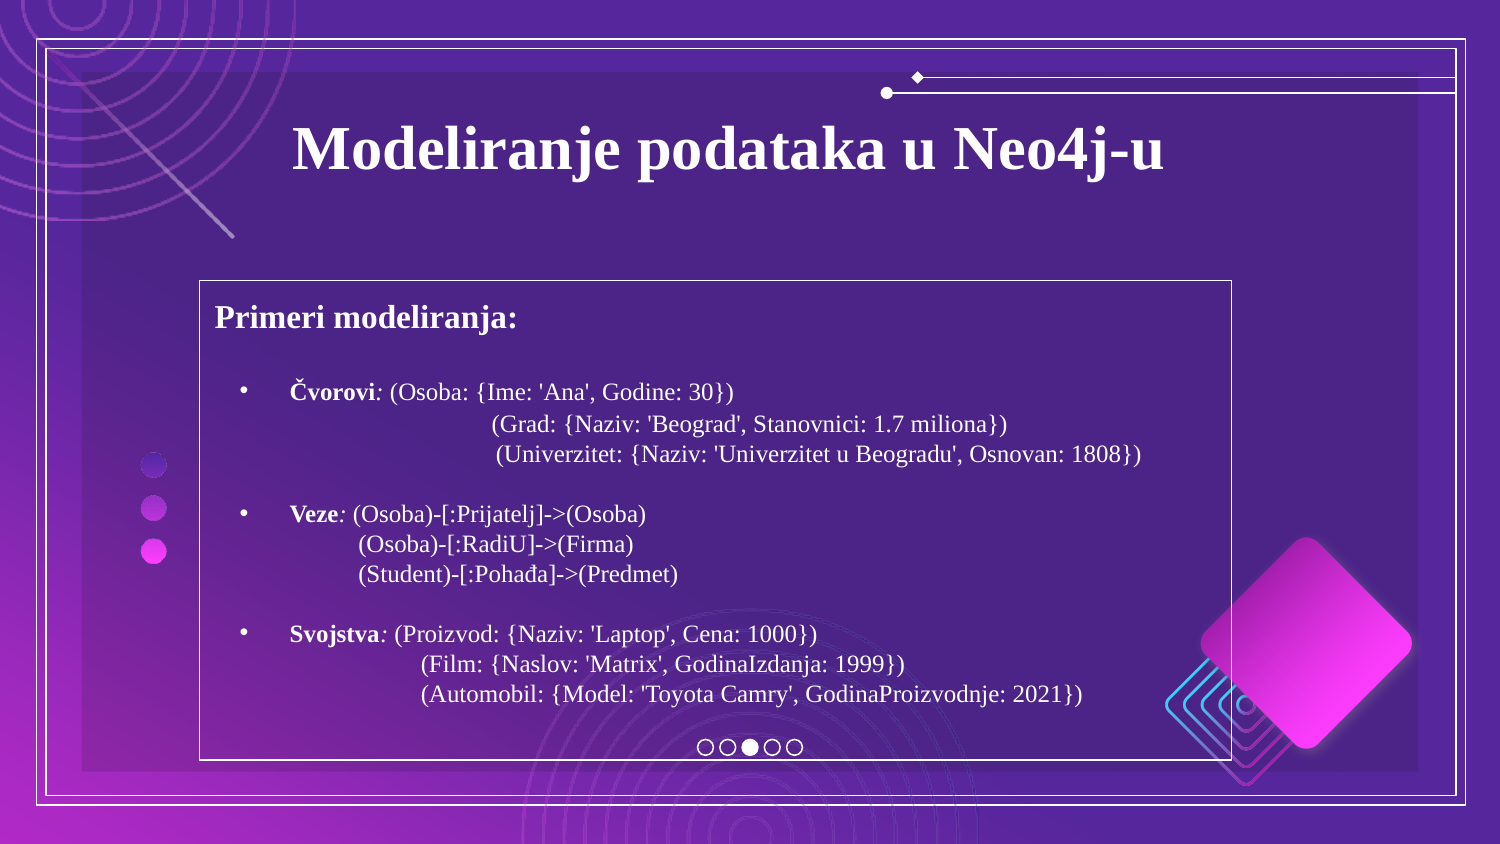

# Modeliranje podataka u Neo4j-u
Primeri modeliranja:

Čvorovi: (Osoba: {Ime: 'Ana', Godine: 30})
  	    (Grad: {Naziv: 'Beograd', Stanovnici: 1.7 miliona})
   	     (Univerzitet: {Naziv: 'Univerzitet u Beogradu', Osnovan: 1808})

Veze: (Osoba)-[:Prijatelj]->(Osoba)
                   (Osoba)-[:RadiU]->(Firma)
                   (Student)-[:Pohađa]->(Predmet)

Svojstva: (Proizvod: {Naziv: 'Laptop', Cena: 1000})
 	     (Film: {Naslov: 'Matrix', GodinaIzdanja: 1999})
	     (Automobil: {Model: 'Toyota Camry', GodinaProizvodnje: 2021})